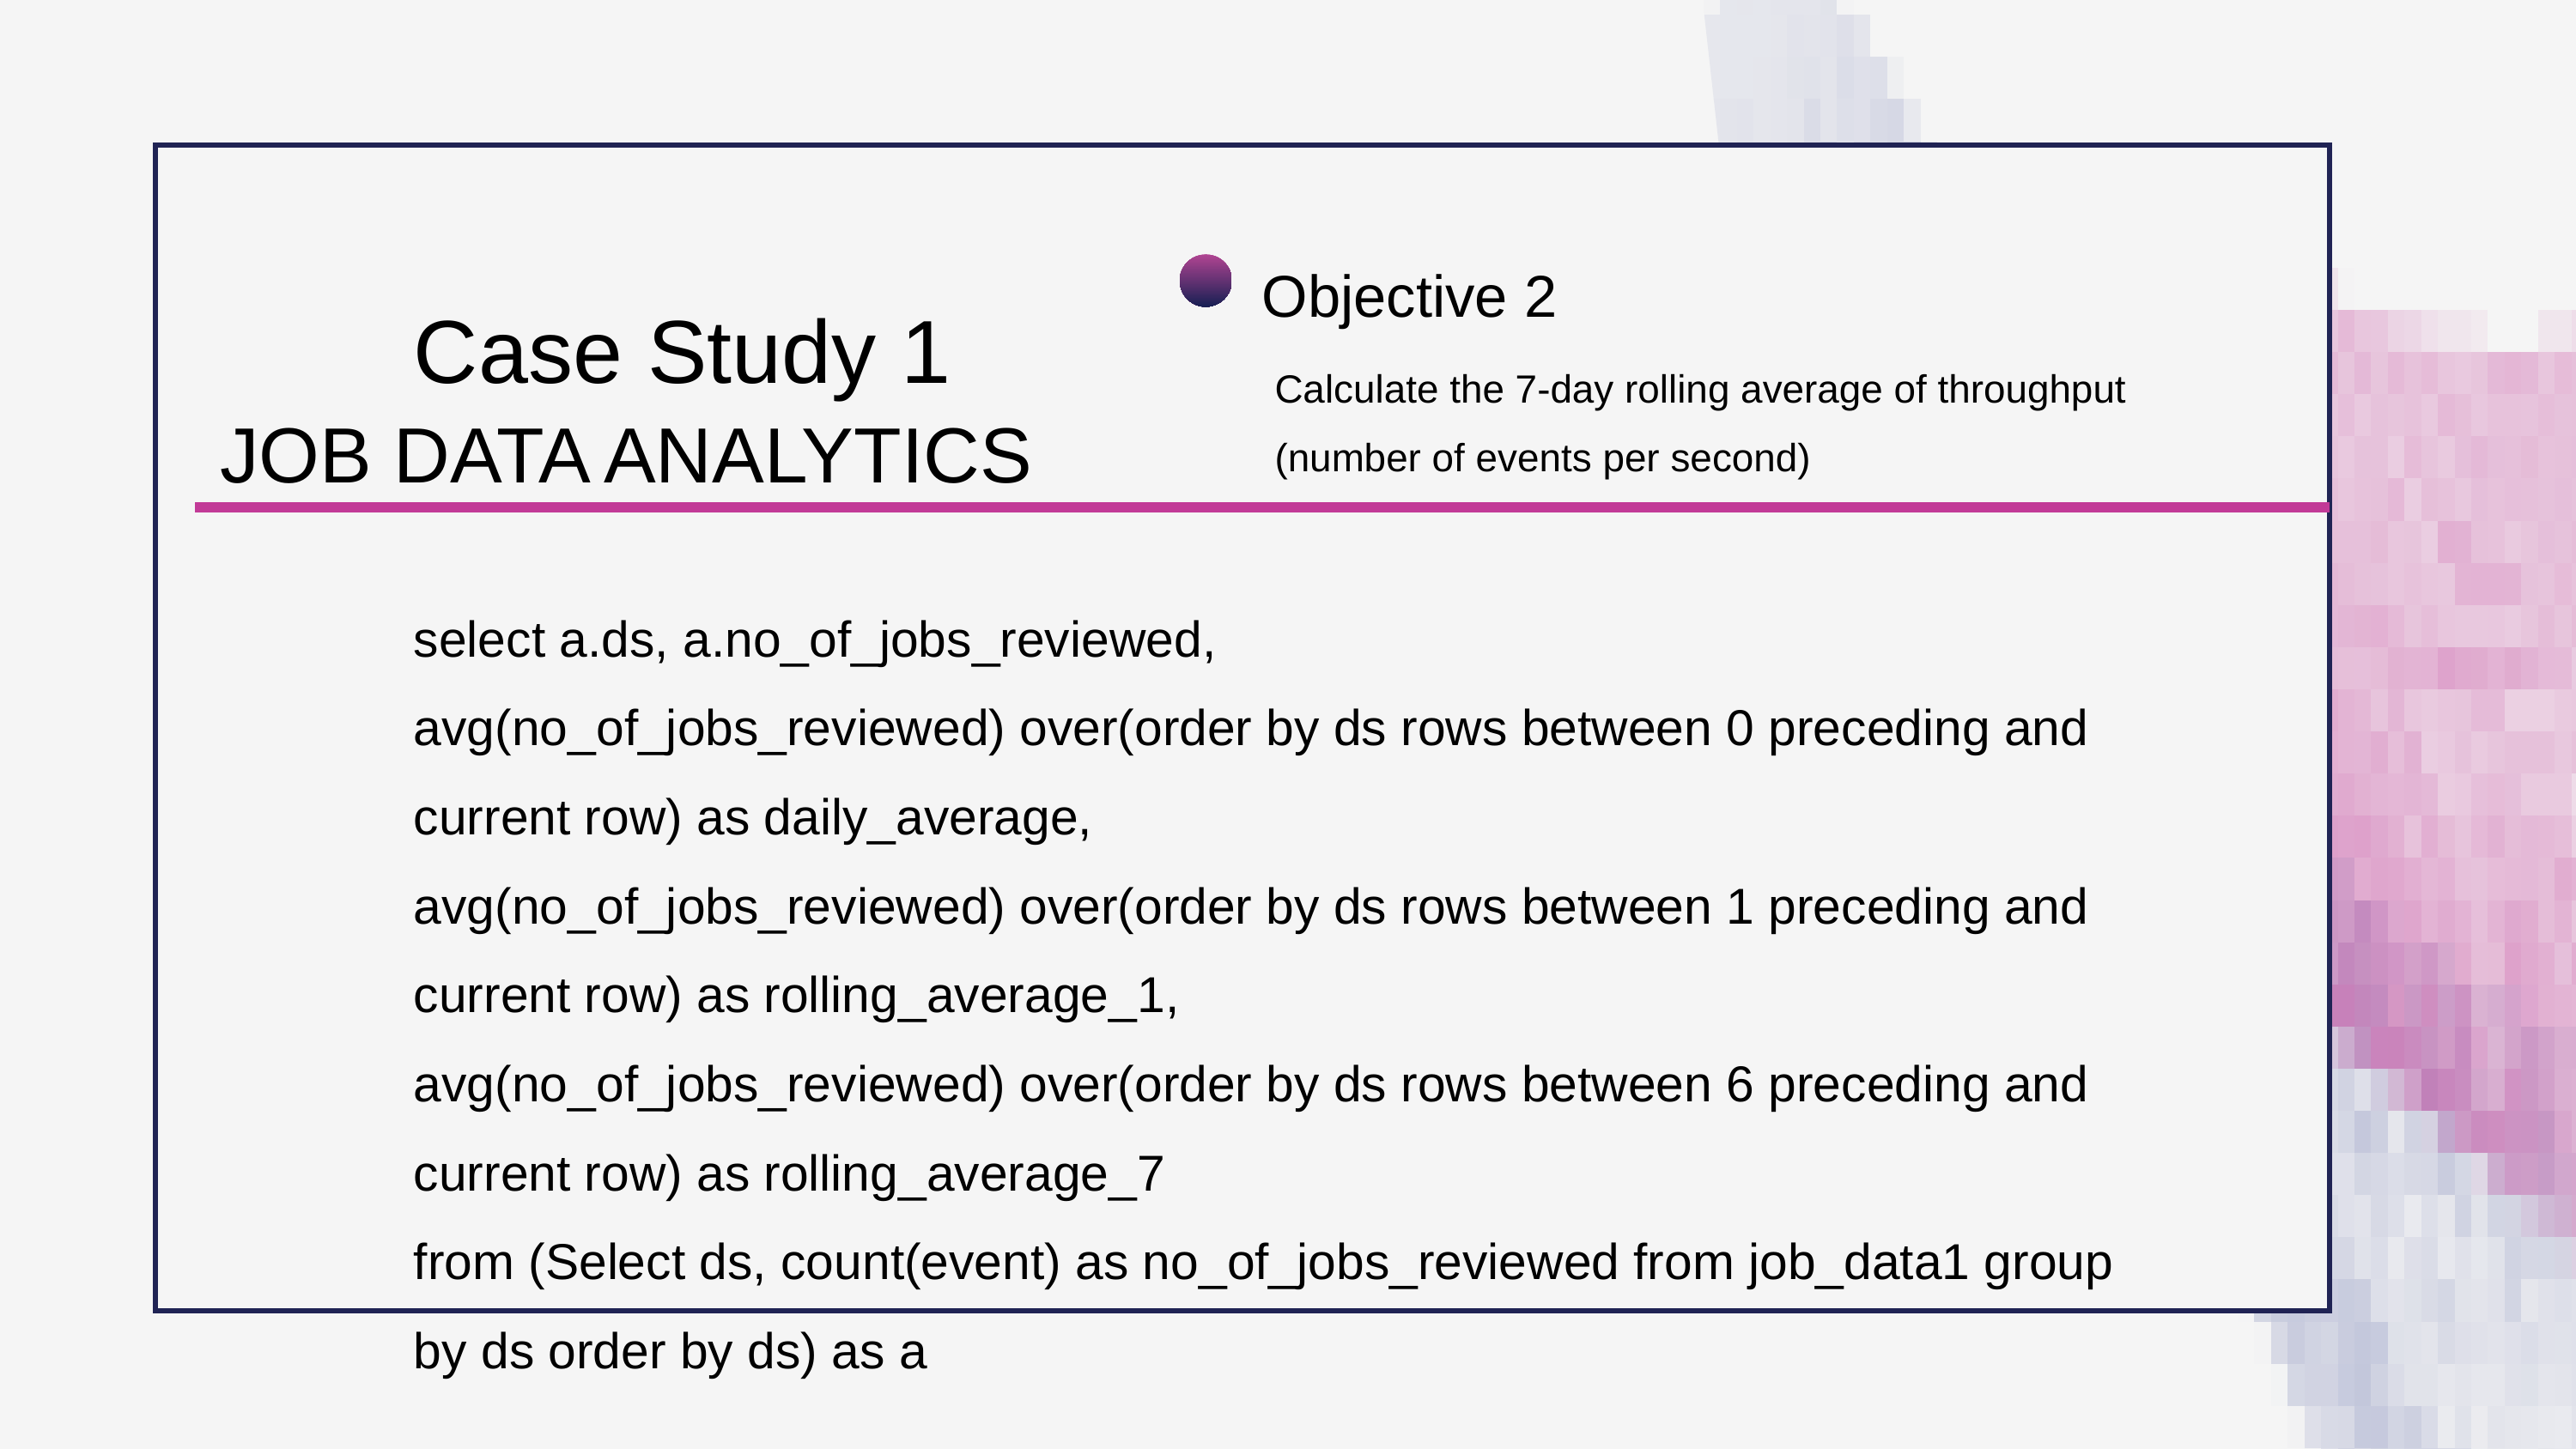

Objective 2

Case Study 1
Calculate the 7-day rolling average of throughput (number of events per second)
JOB DATA ANALYTICS
select a.ds, a.no_of_jobs_reviewed,
avg(no_of_jobs_reviewed) over(order by ds rows between 0 preceding and current row) as daily_average,
avg(no_of_jobs_reviewed) over(order by ds rows between 1 preceding and current row) as rolling_average_1,
avg(no_of_jobs_reviewed) over(order by ds rows between 6 preceding and current row) as rolling_average_7
from (Select ds, count(event) as no_of_jobs_reviewed from job_data1 group by ds order by ds) as a